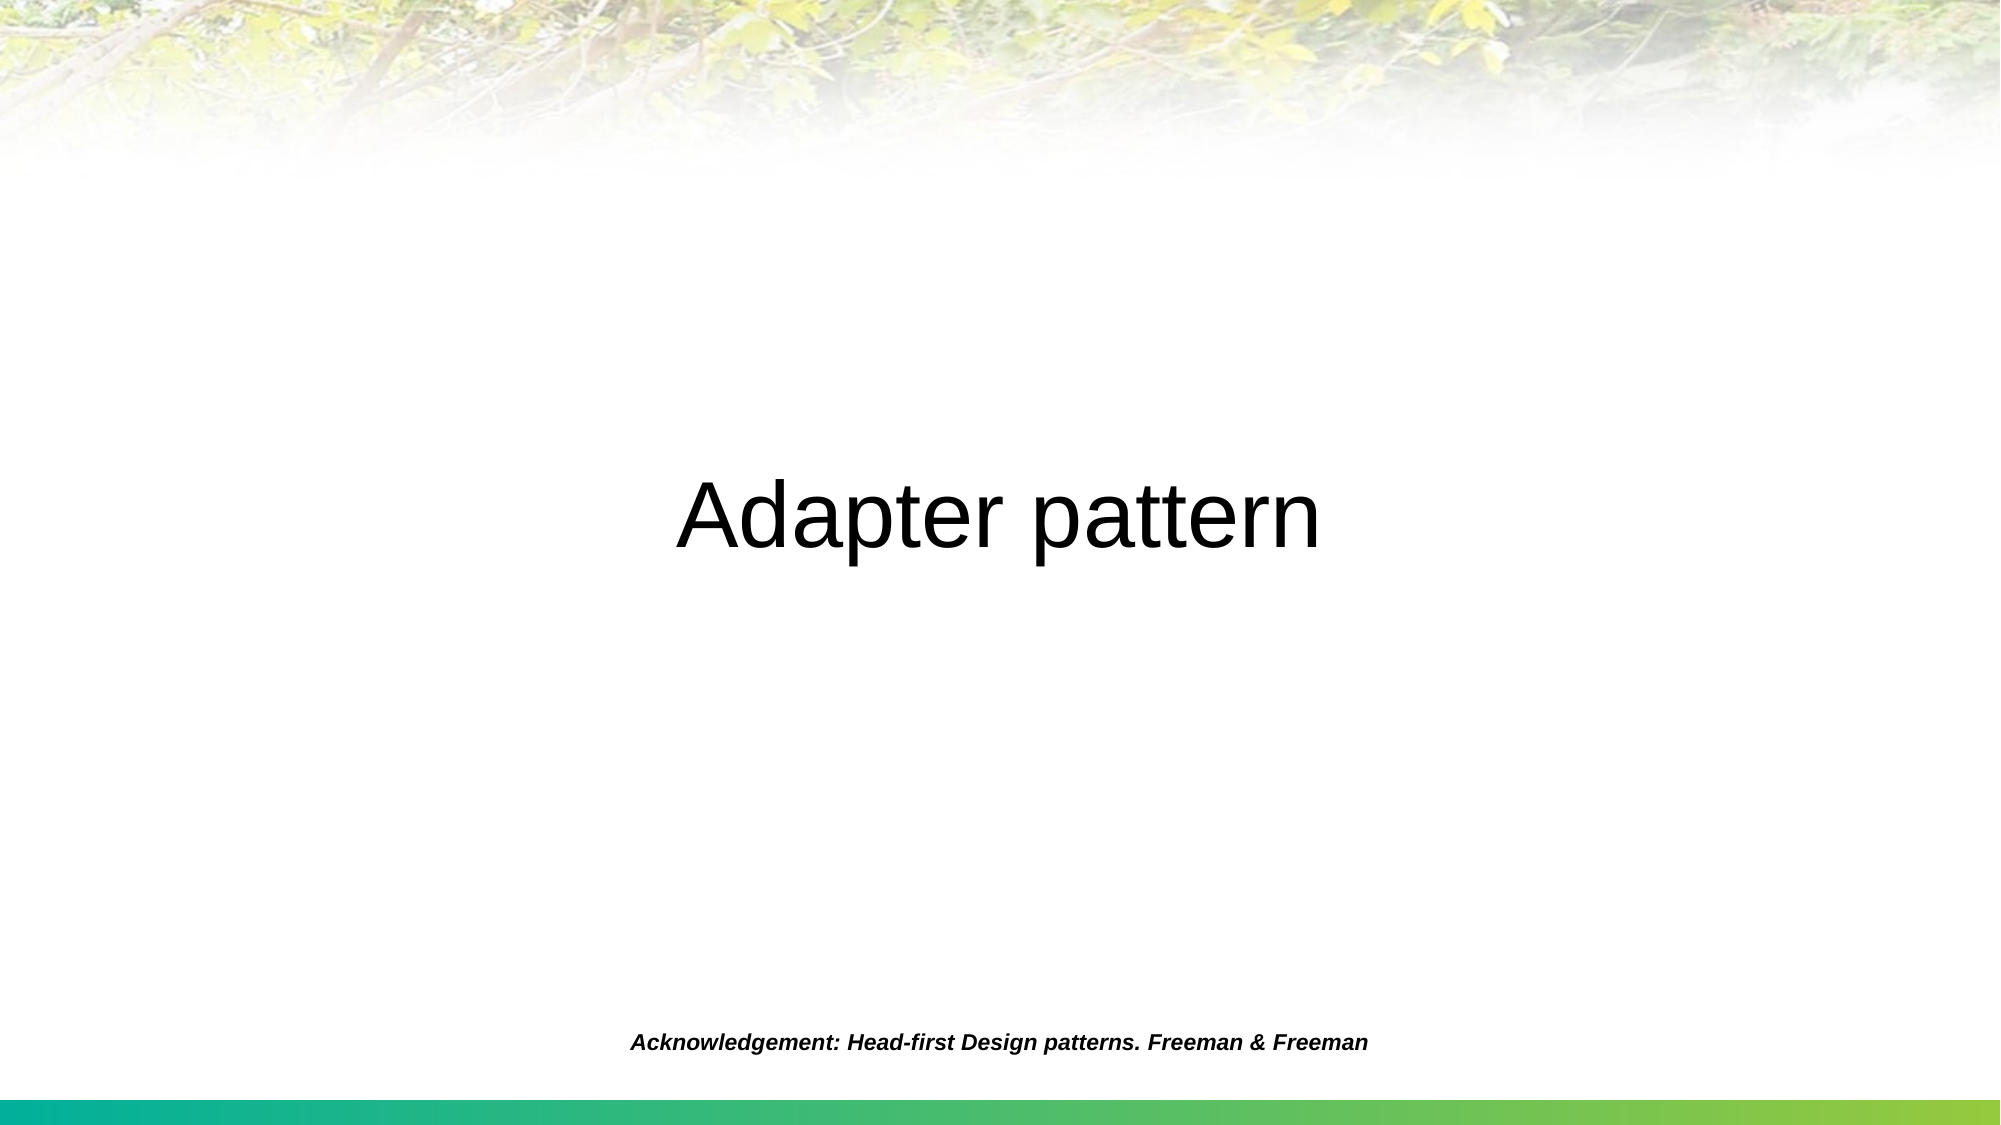

# Adapter pattern
Acknowledgement: Head-first Design patterns. Freeman & Freeman